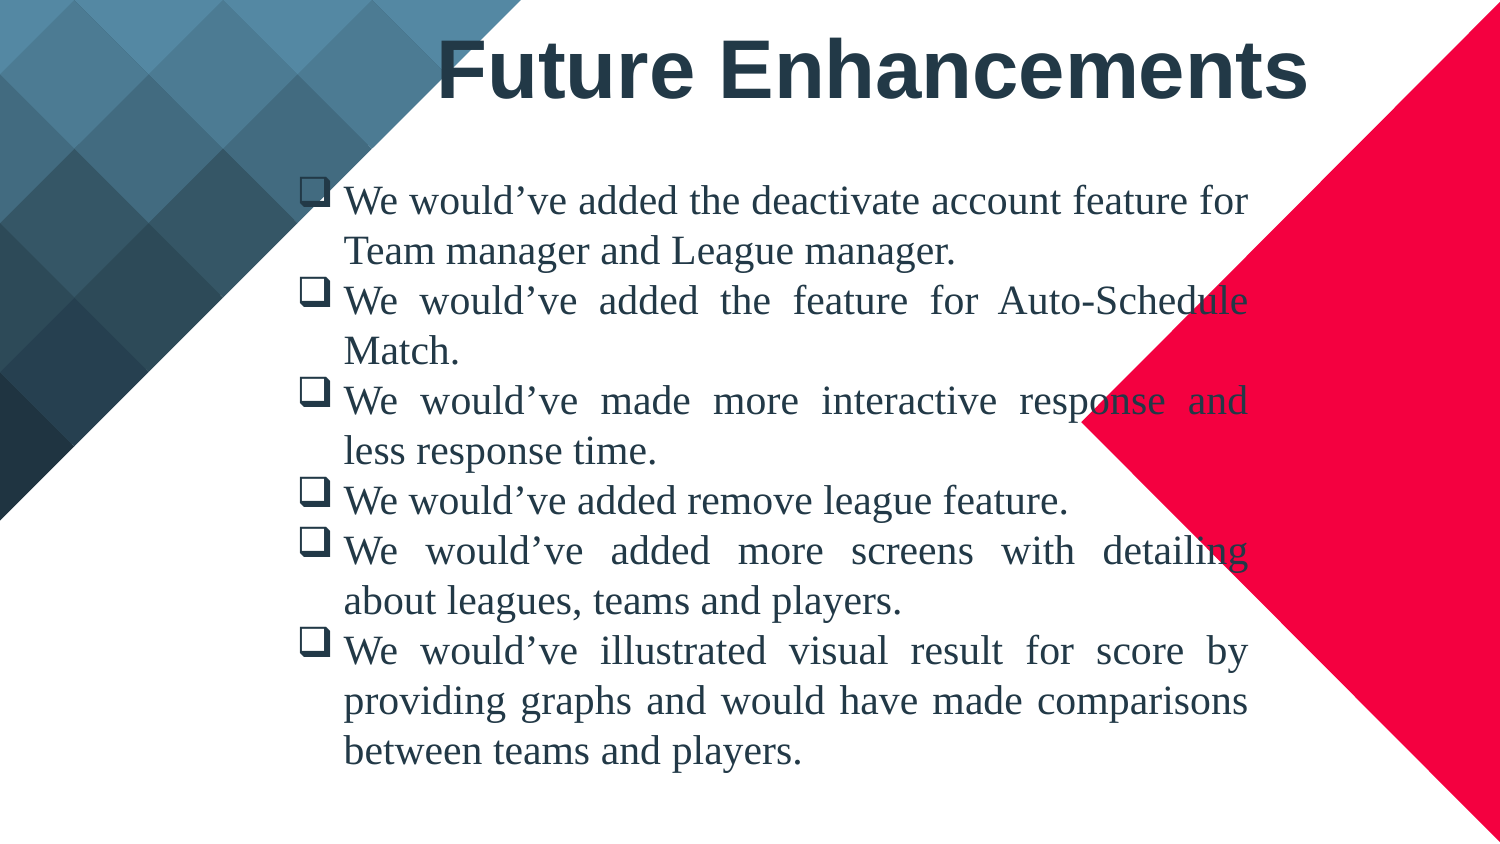

# Future Enhancements

We would’ve added the deactivate account feature for Team manager and League manager.
We would’ve added the feature for Auto-Schedule Match.
We would’ve made more interactive response and less response time.
We would’ve added remove league feature.
We would’ve added more screens with detailing about leagues, teams and players.
We would’ve illustrated visual result for score by providing graphs and would have made comparisons between teams and players.